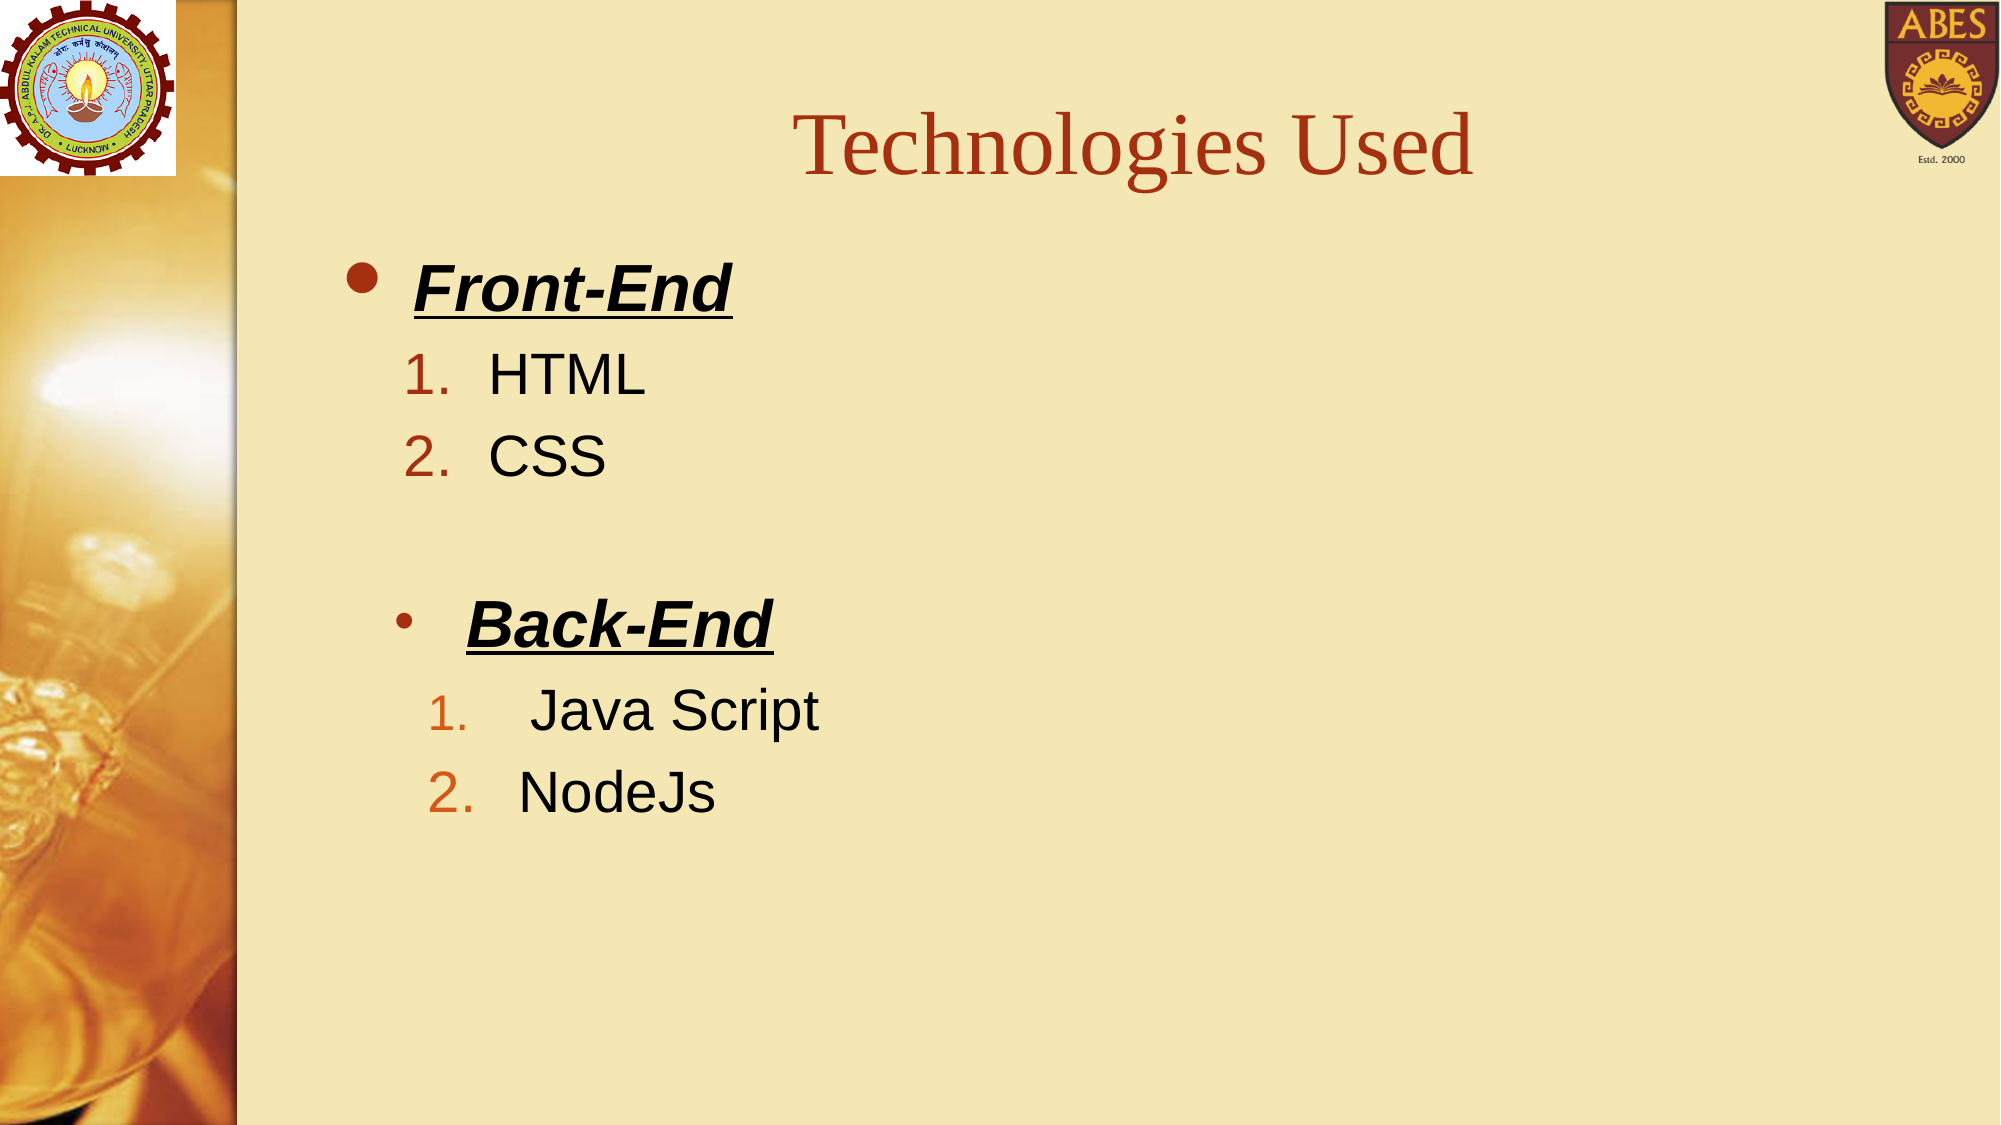

# Technologies Used
 Front-End
HTML
CSS

  Back-End
  Java Script
 NodeJs